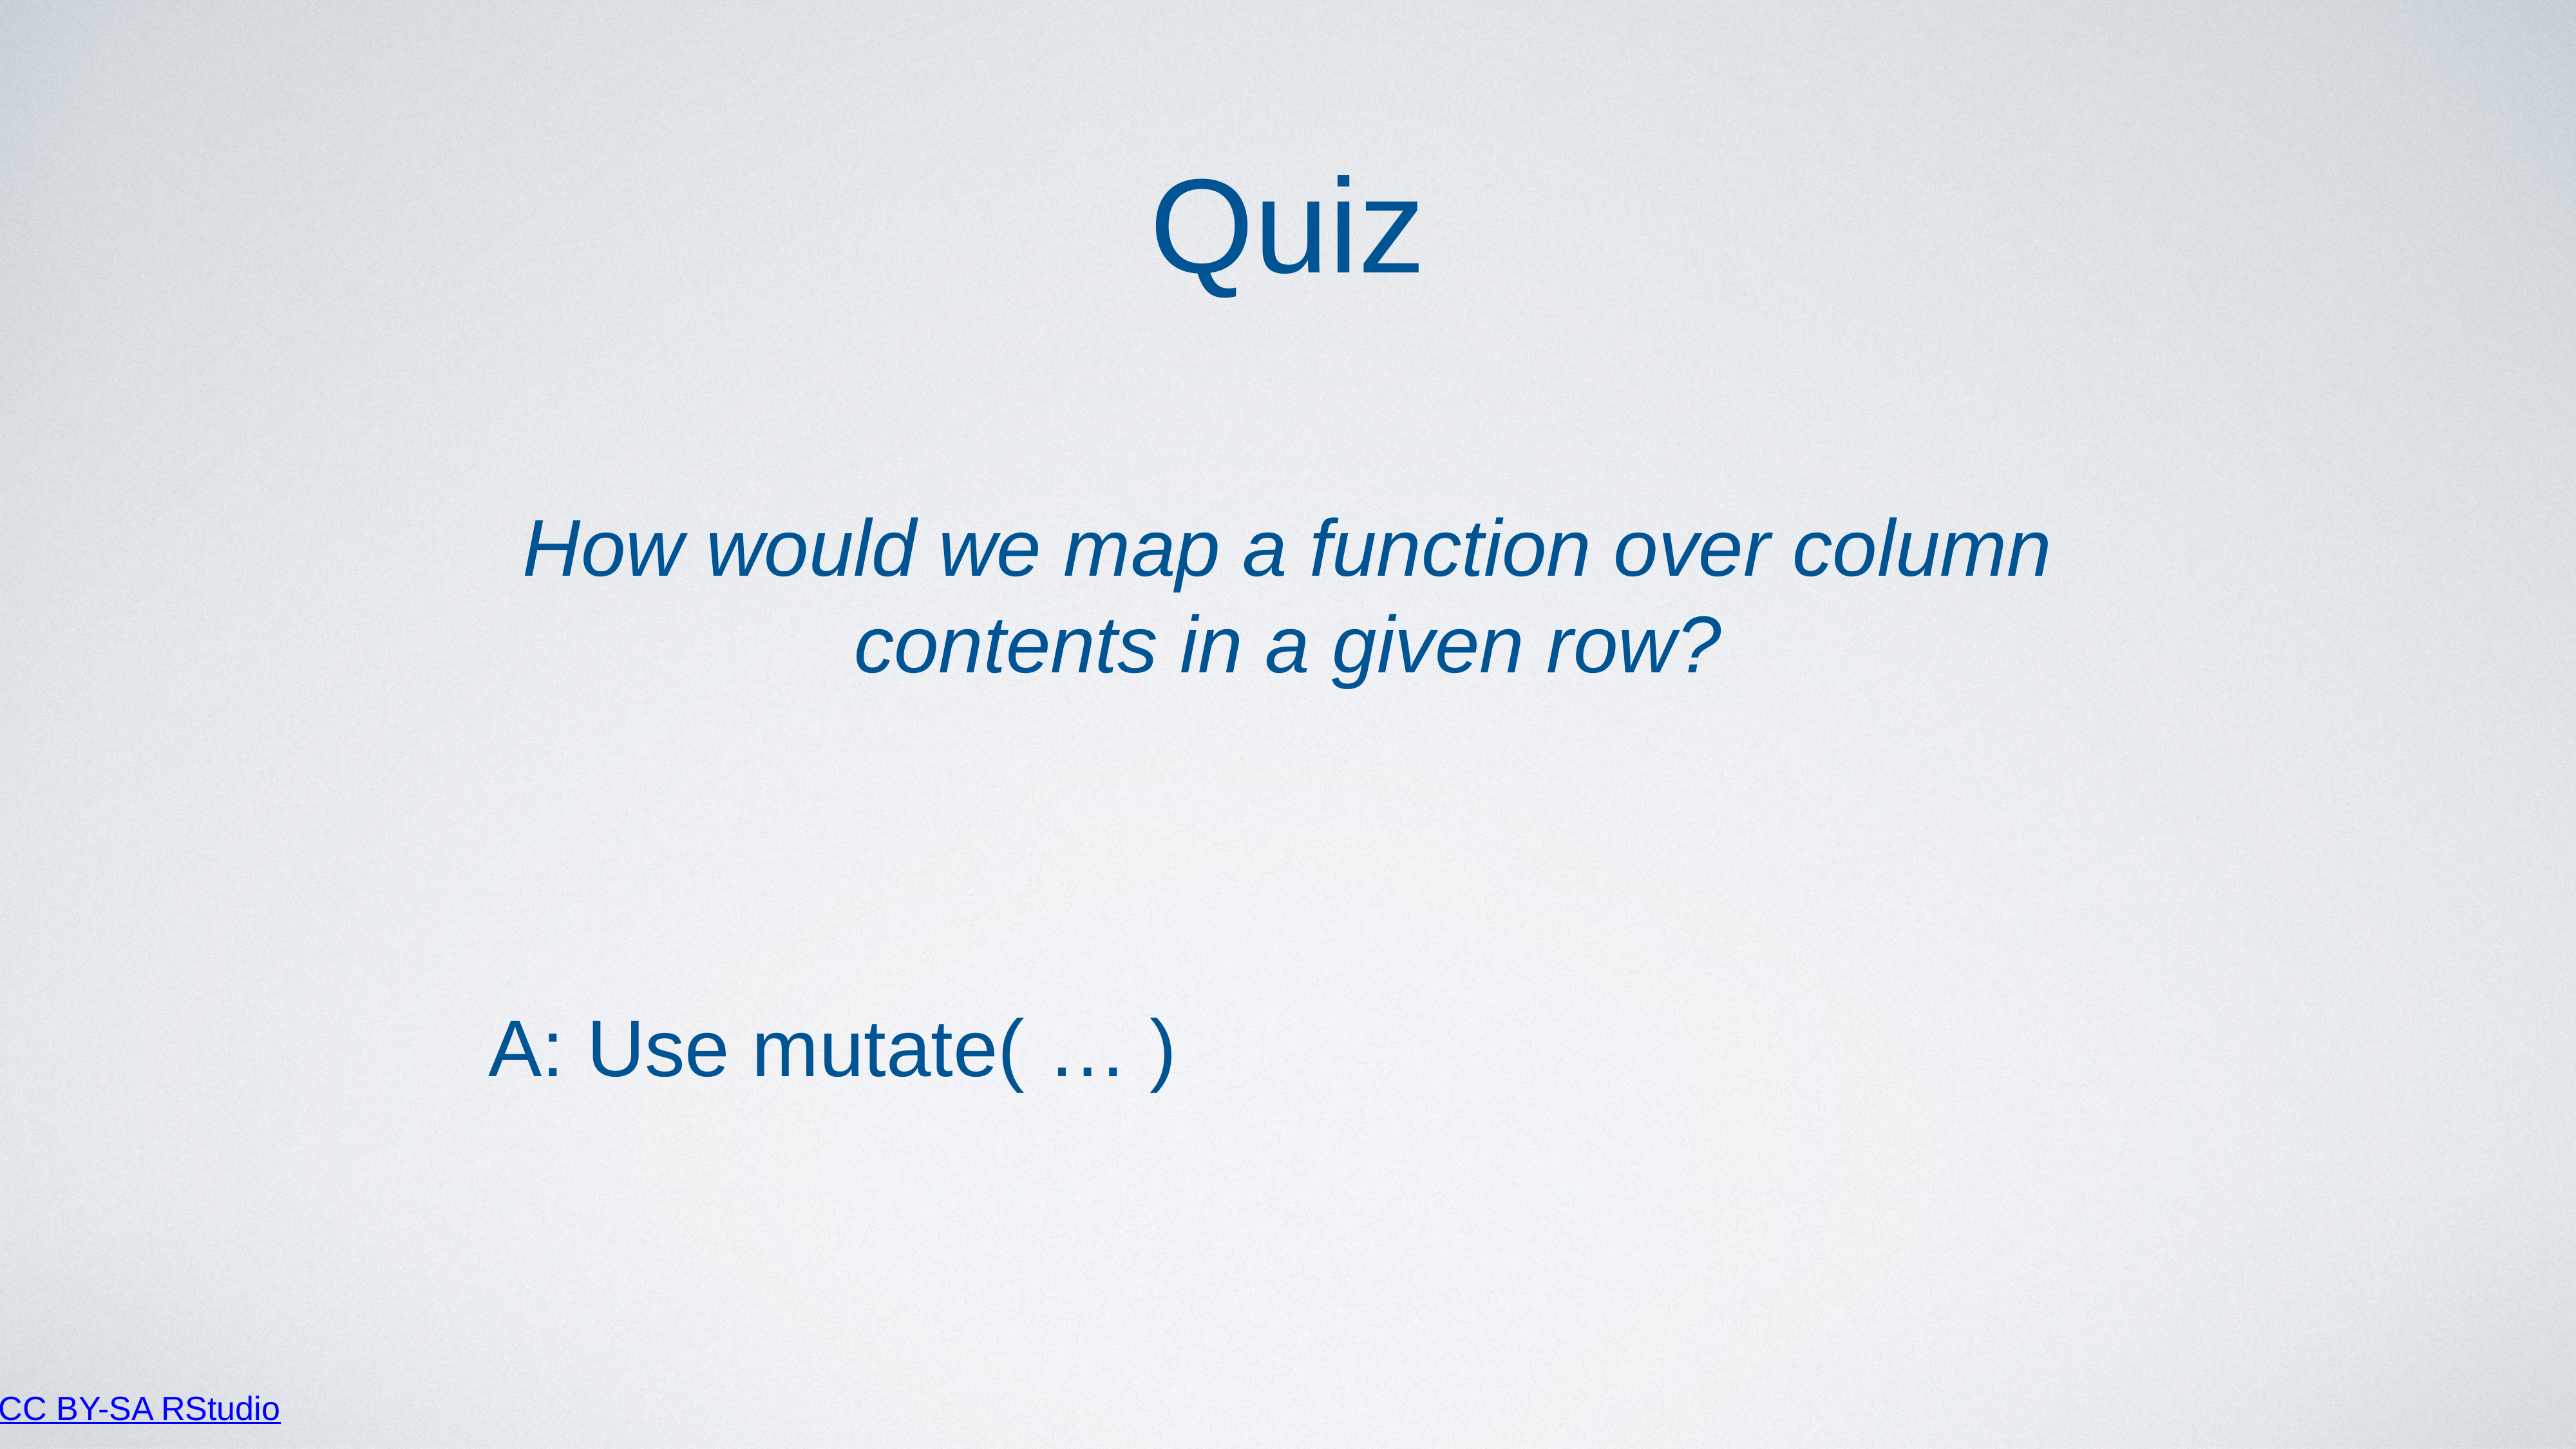

Quiz
How would we map a function over column contents in a given row?
A: Use mutate( … )